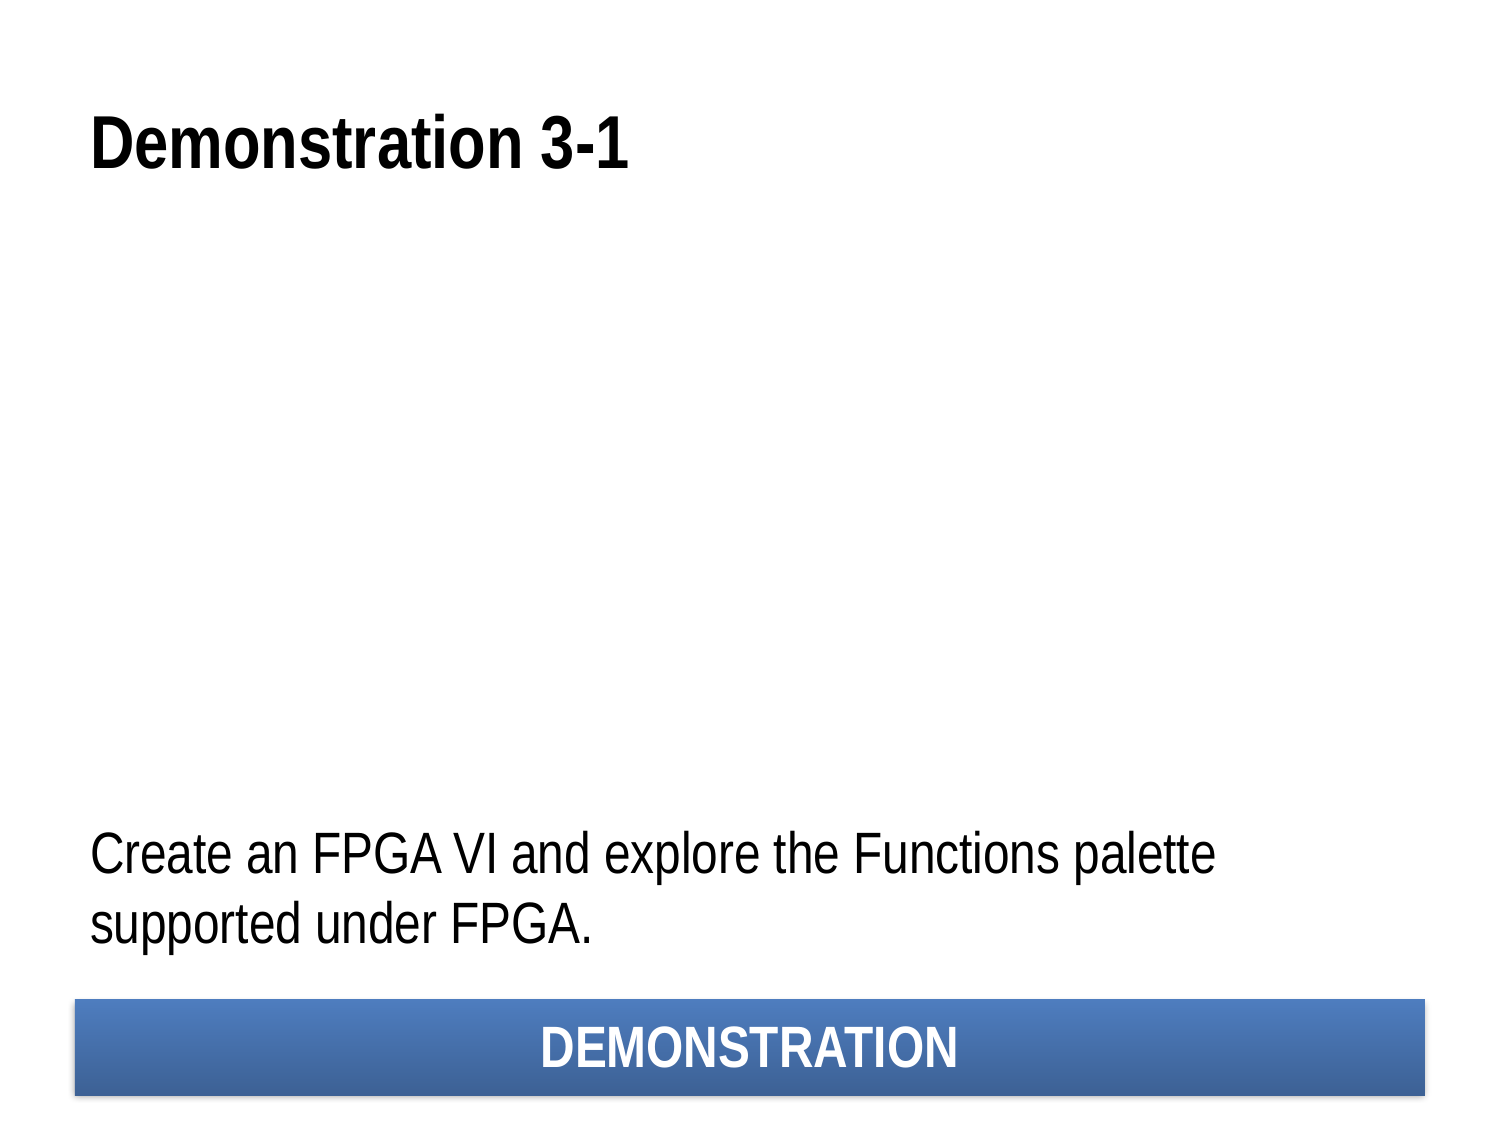

# Demonstration 3-1
Create an FPGA VI and explore the Functions palette supported under FPGA.